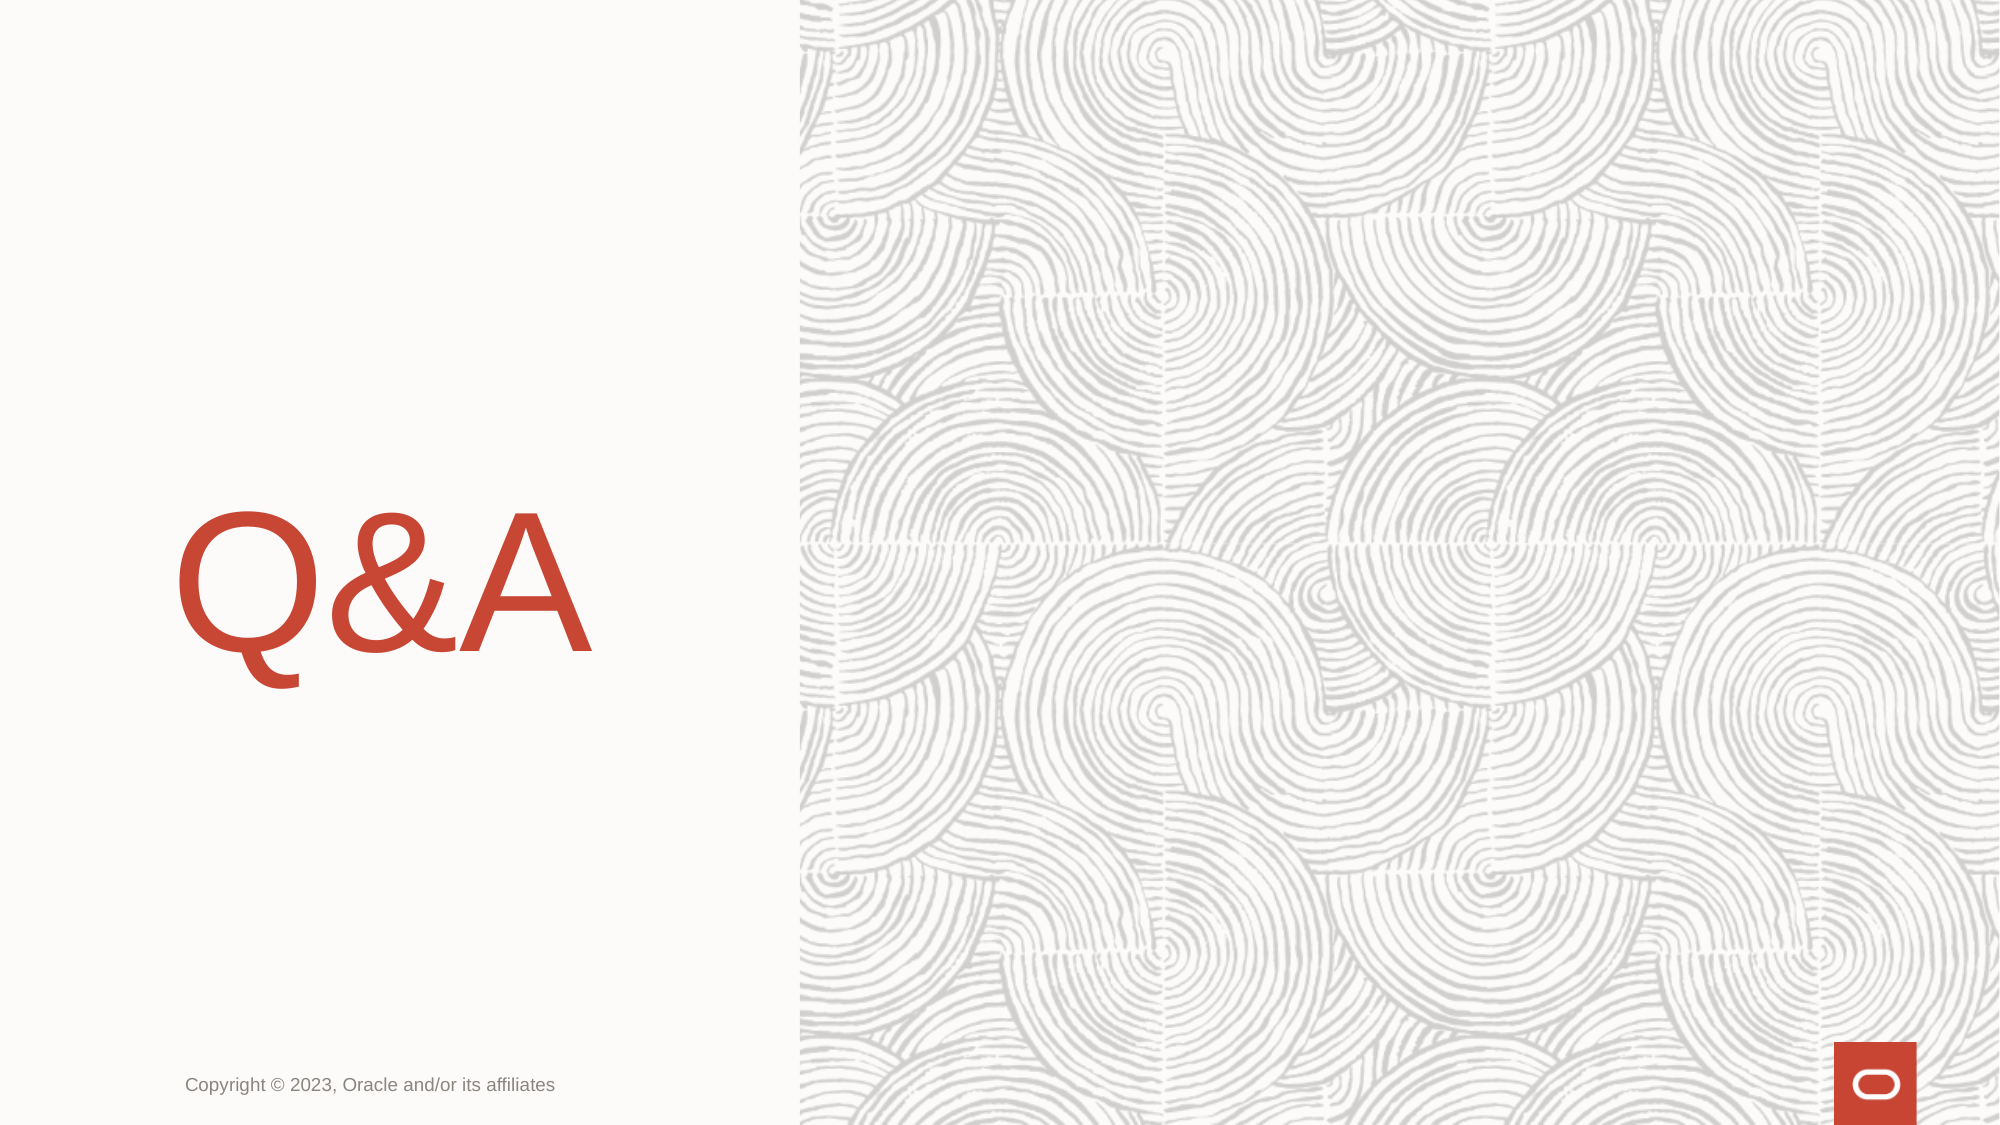

Q&A
Copyright © 2023, Oracle and/or its affiliates